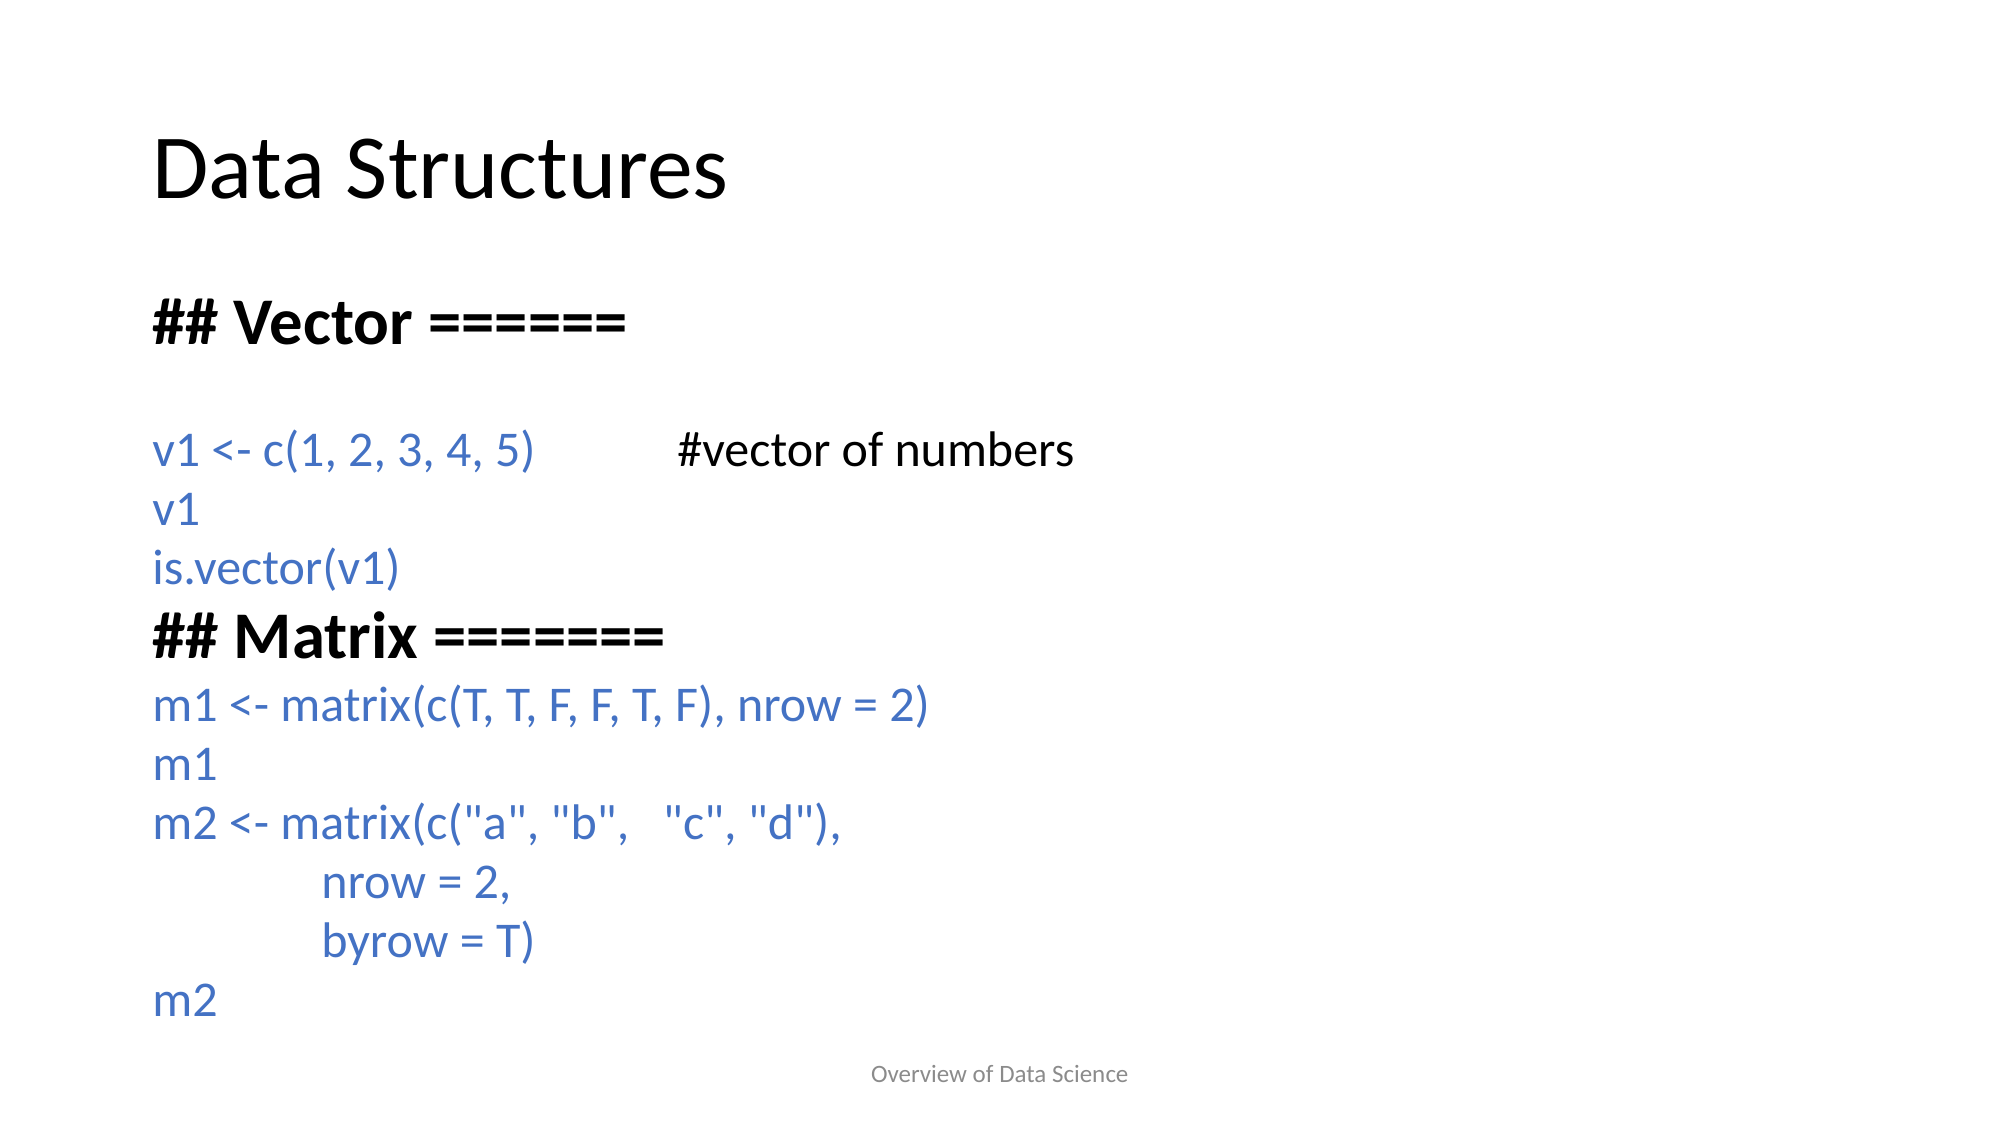

# Data Structures

## Vector ======

v1 <- c(1, 2, 3, 4, 5) 				#vector of numbers
v1
is.vector(v1)
## Matrix =======
m1 <- matrix(c(T, T, F, F, T, F), nrow = 2)
m1
m2 <- matrix(c("a", "b",   "c", "d"),
               nrow = 2,
               byrow = T)
m2

Overview of Data Science